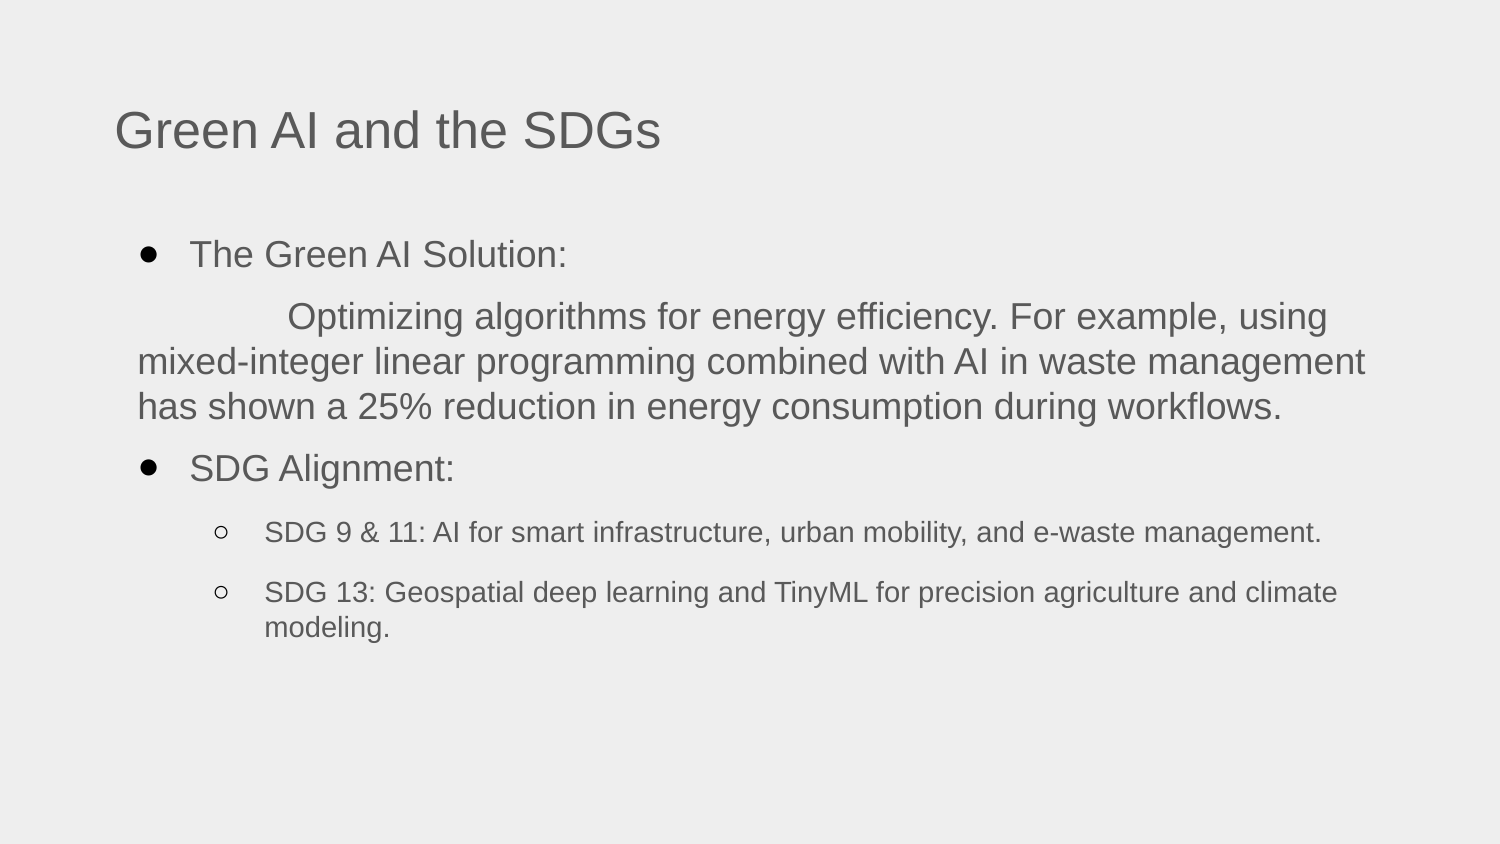

# Green AI and the SDGs
The Green AI Solution:
	Optimizing algorithms for energy efficiency. For example, using mixed-integer linear programming combined with AI in waste management has shown a 25% reduction in energy consumption during workflows.
SDG Alignment:
SDG 9 & 11: AI for smart infrastructure, urban mobility, and e-waste management.
SDG 13: Geospatial deep learning and TinyML for precision agriculture and climate modeling.